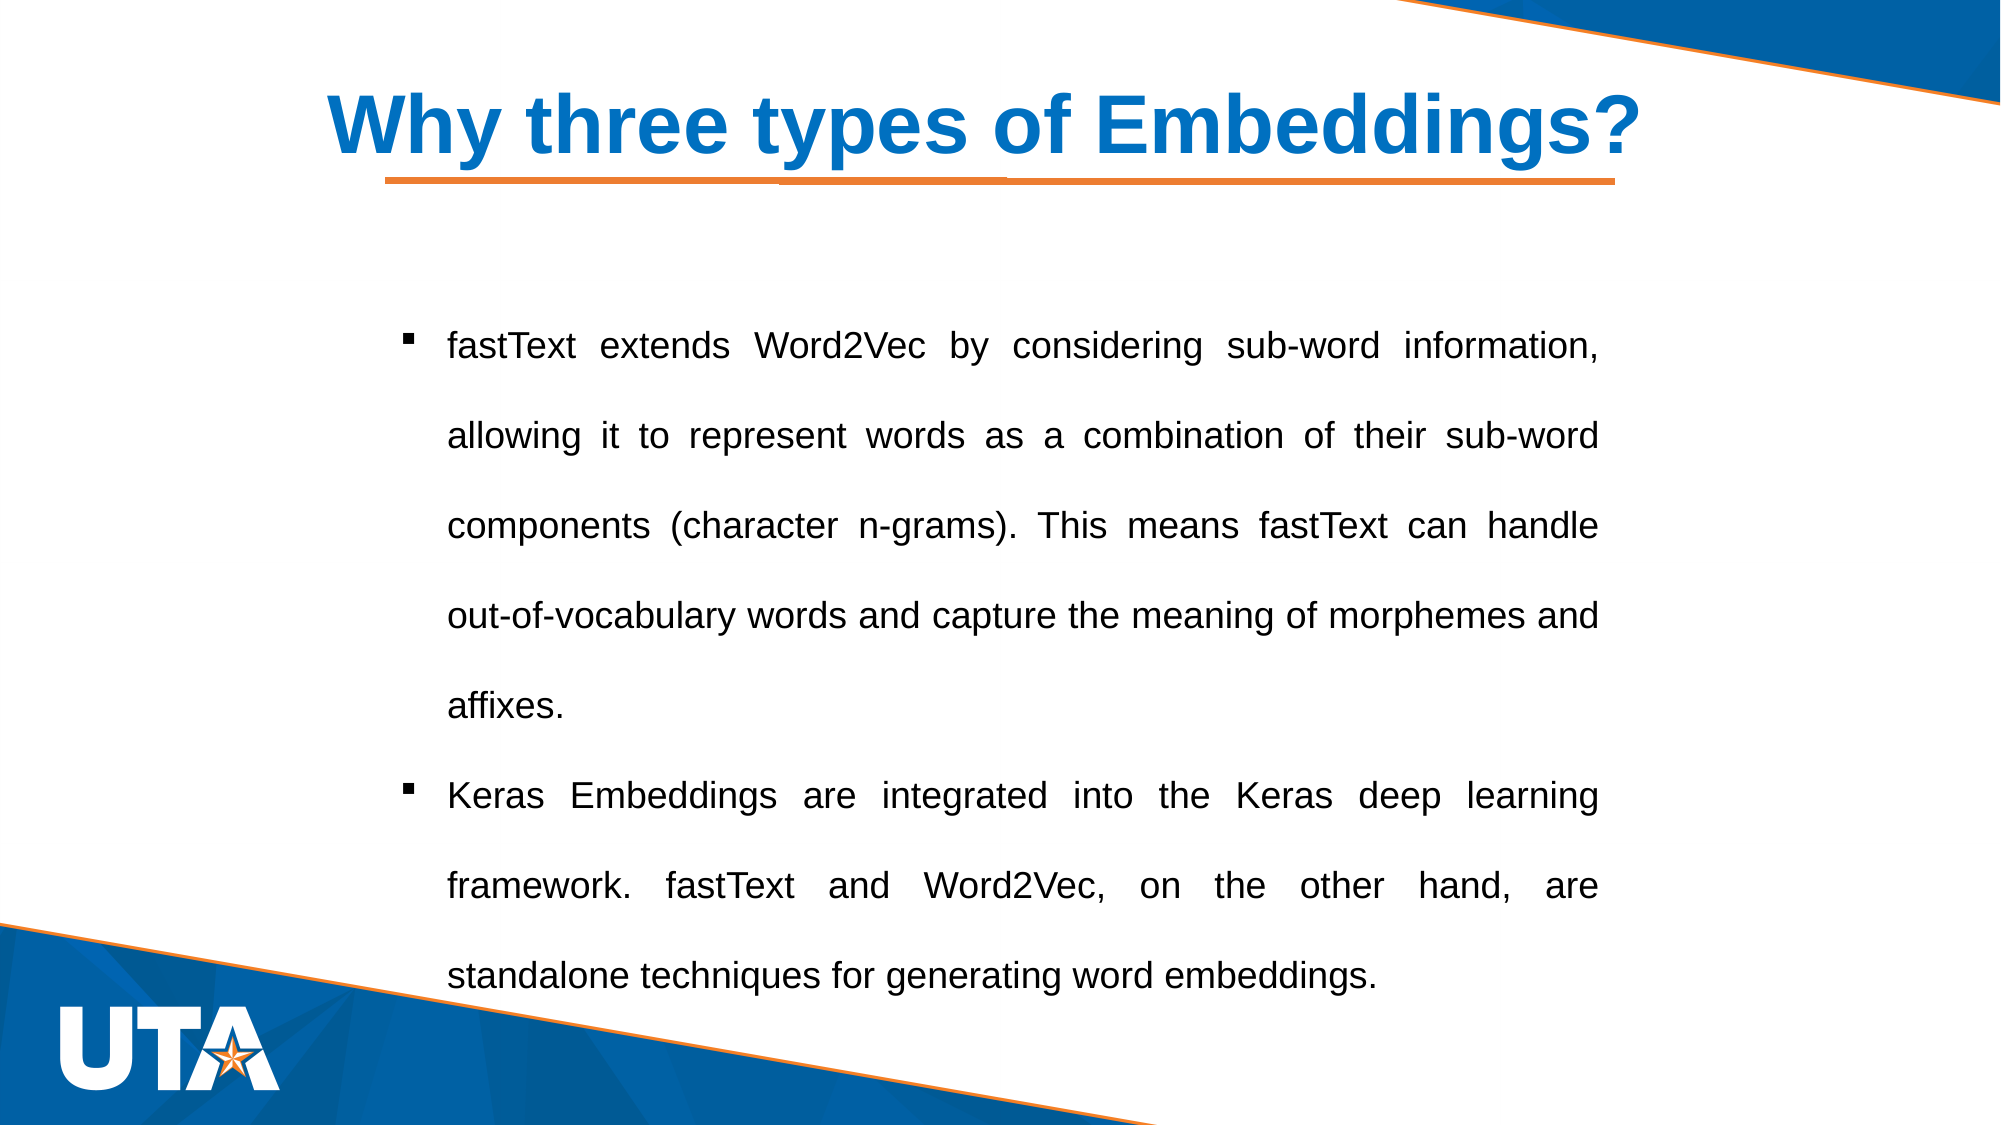

Why three types of Embeddings?

fastText extends Word2Vec by considering sub-word information, allowing it to represent words as a combination of their sub-word components (character n-grams). This means fastText can handle out-of-vocabulary words and capture the meaning of morphemes and affixes.
Keras Embeddings are integrated into the Keras deep learning framework. fastText and Word2Vec, on the other hand, are standalone techniques for generating word embeddings.